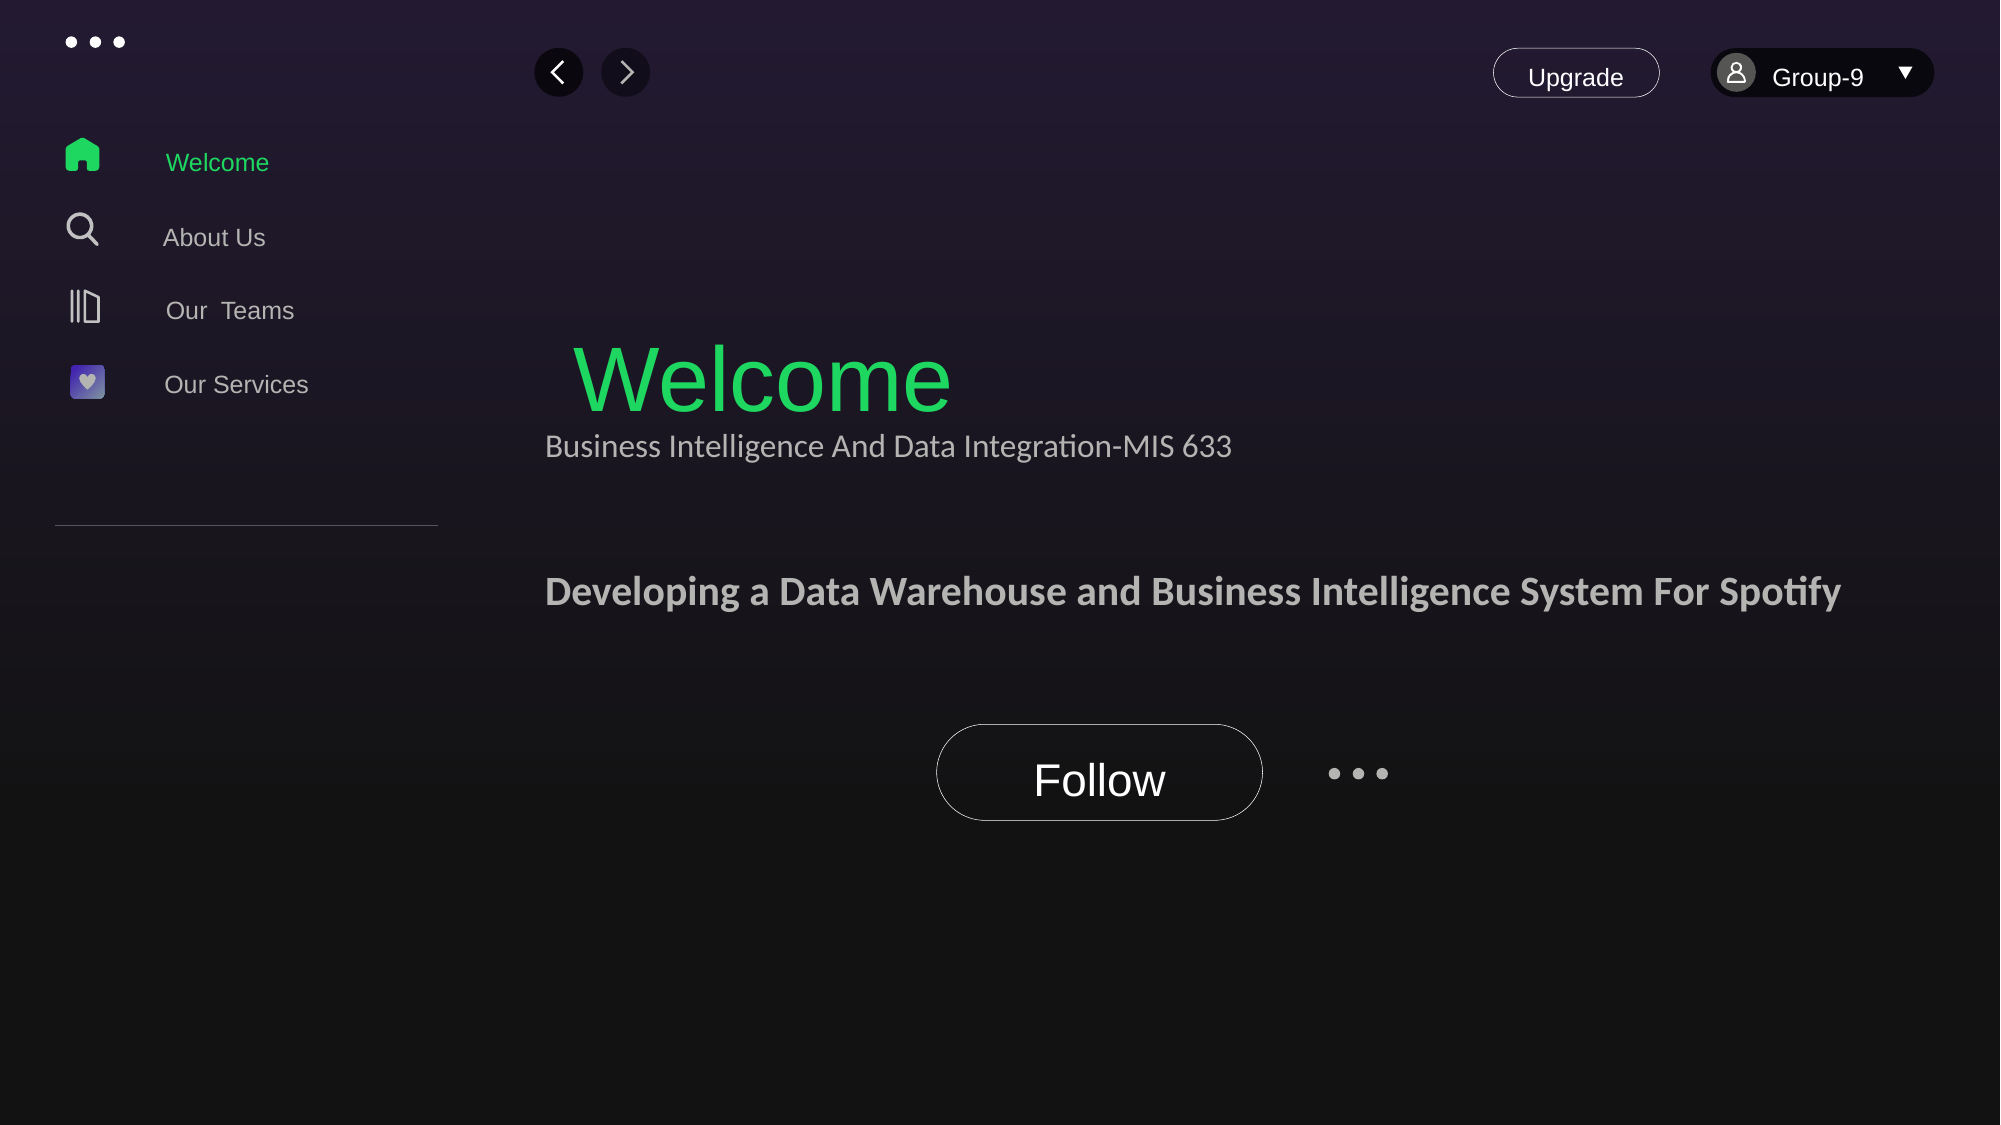

Upgrade

Group-9

Welcome

About Us
Our  Teams

Welcome
Our Services

Business Intelligence And Data Integration-MIS 633

Developing a Data Warehouse and Business Intelligence System For Spotify

Play

Follow